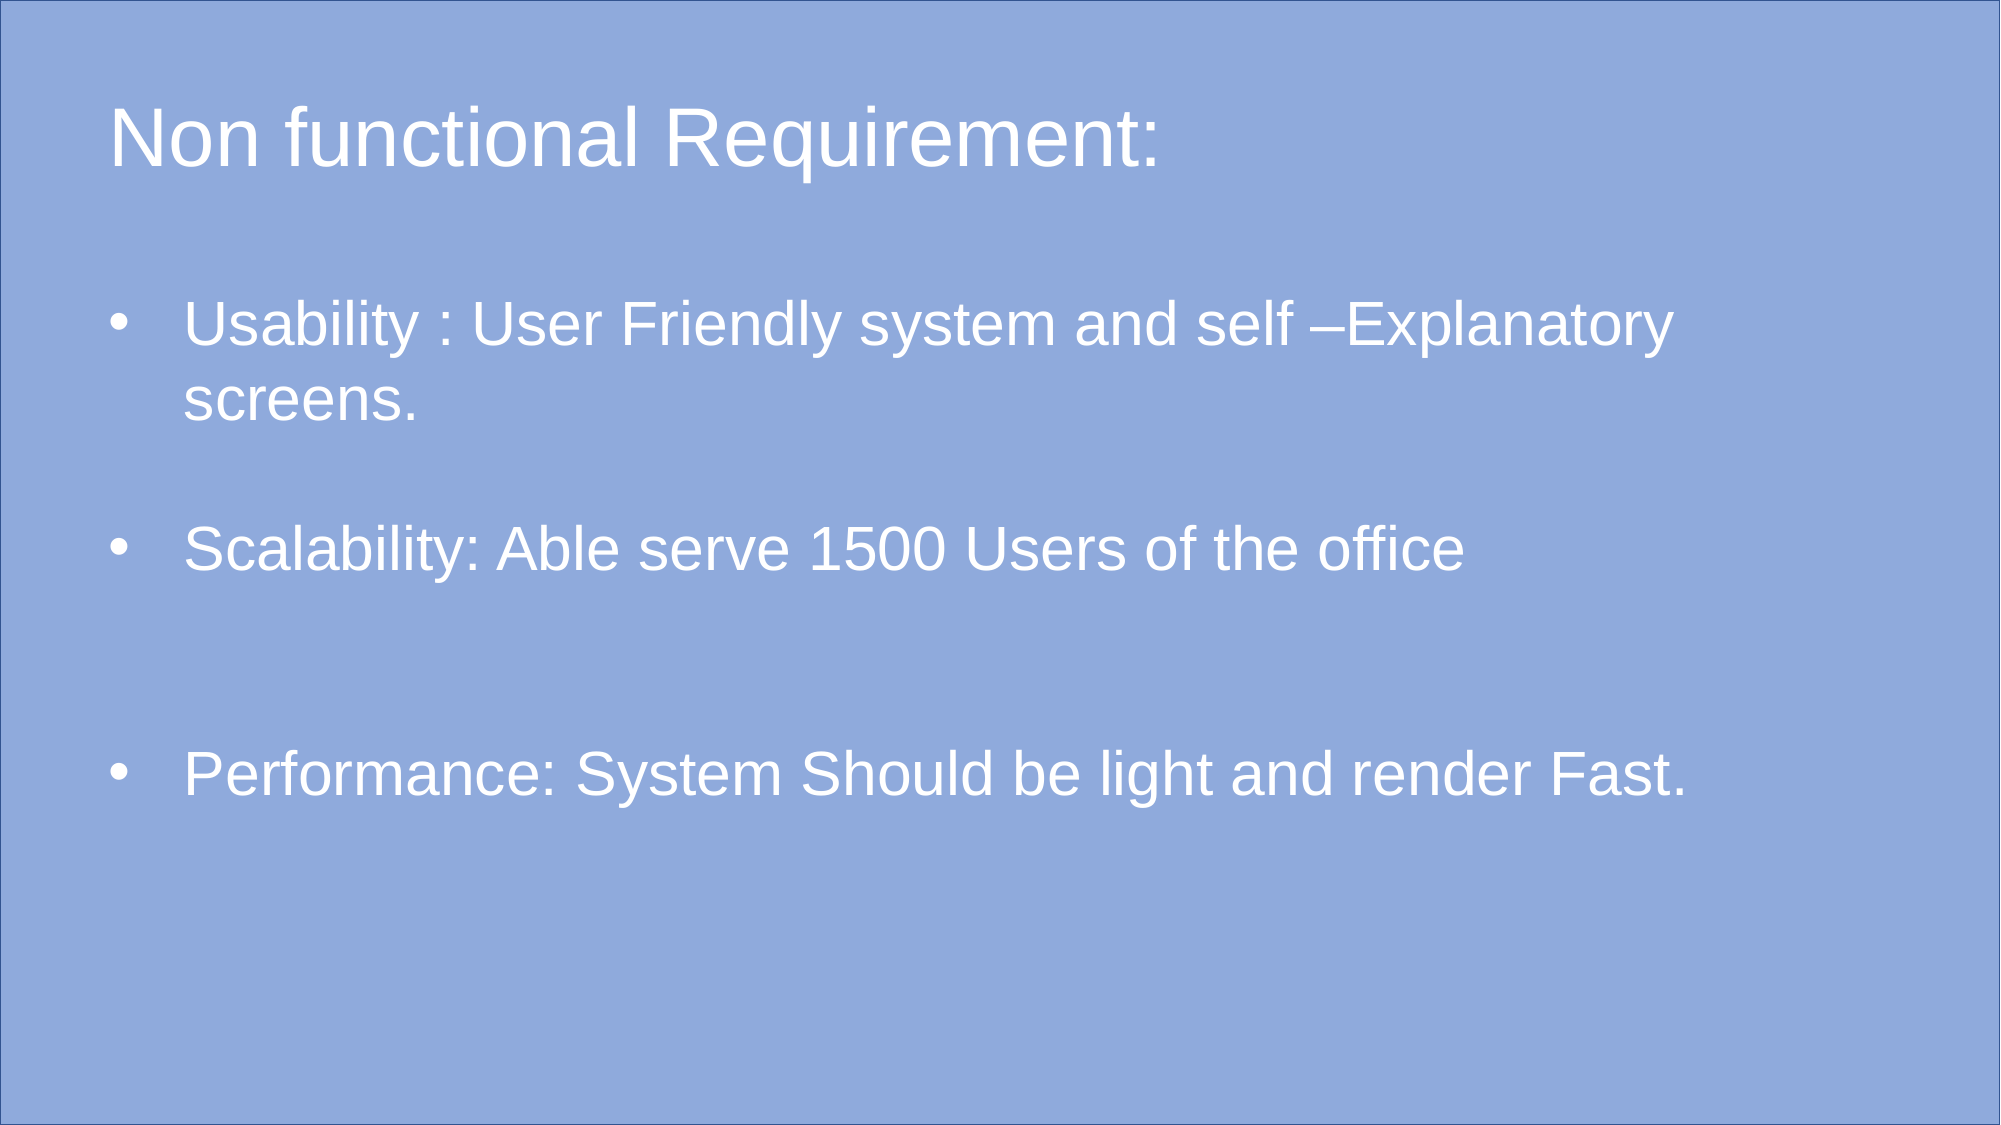

Functional requirements : The Canteen Management system (CMS) Have the following functional  Requirements

Online web or mobile application.
Signup/login screen to verify employee’s details (only unliever) employees should be allowed to sign up with their employee.
Menu for food selection.
Food Ordering not allowed post 11 am.
Food ordering and payment summary.
Order tracking Feature.
Payroll Management system.
Meal Delivery Person Details.
Feedback Submission .

Non functional Requirement:

Usability : User Friendly system and self –Explanatory screens.

Scalability: Able serve 1500 Users of the office

Performance: System Should be light and render Fast.